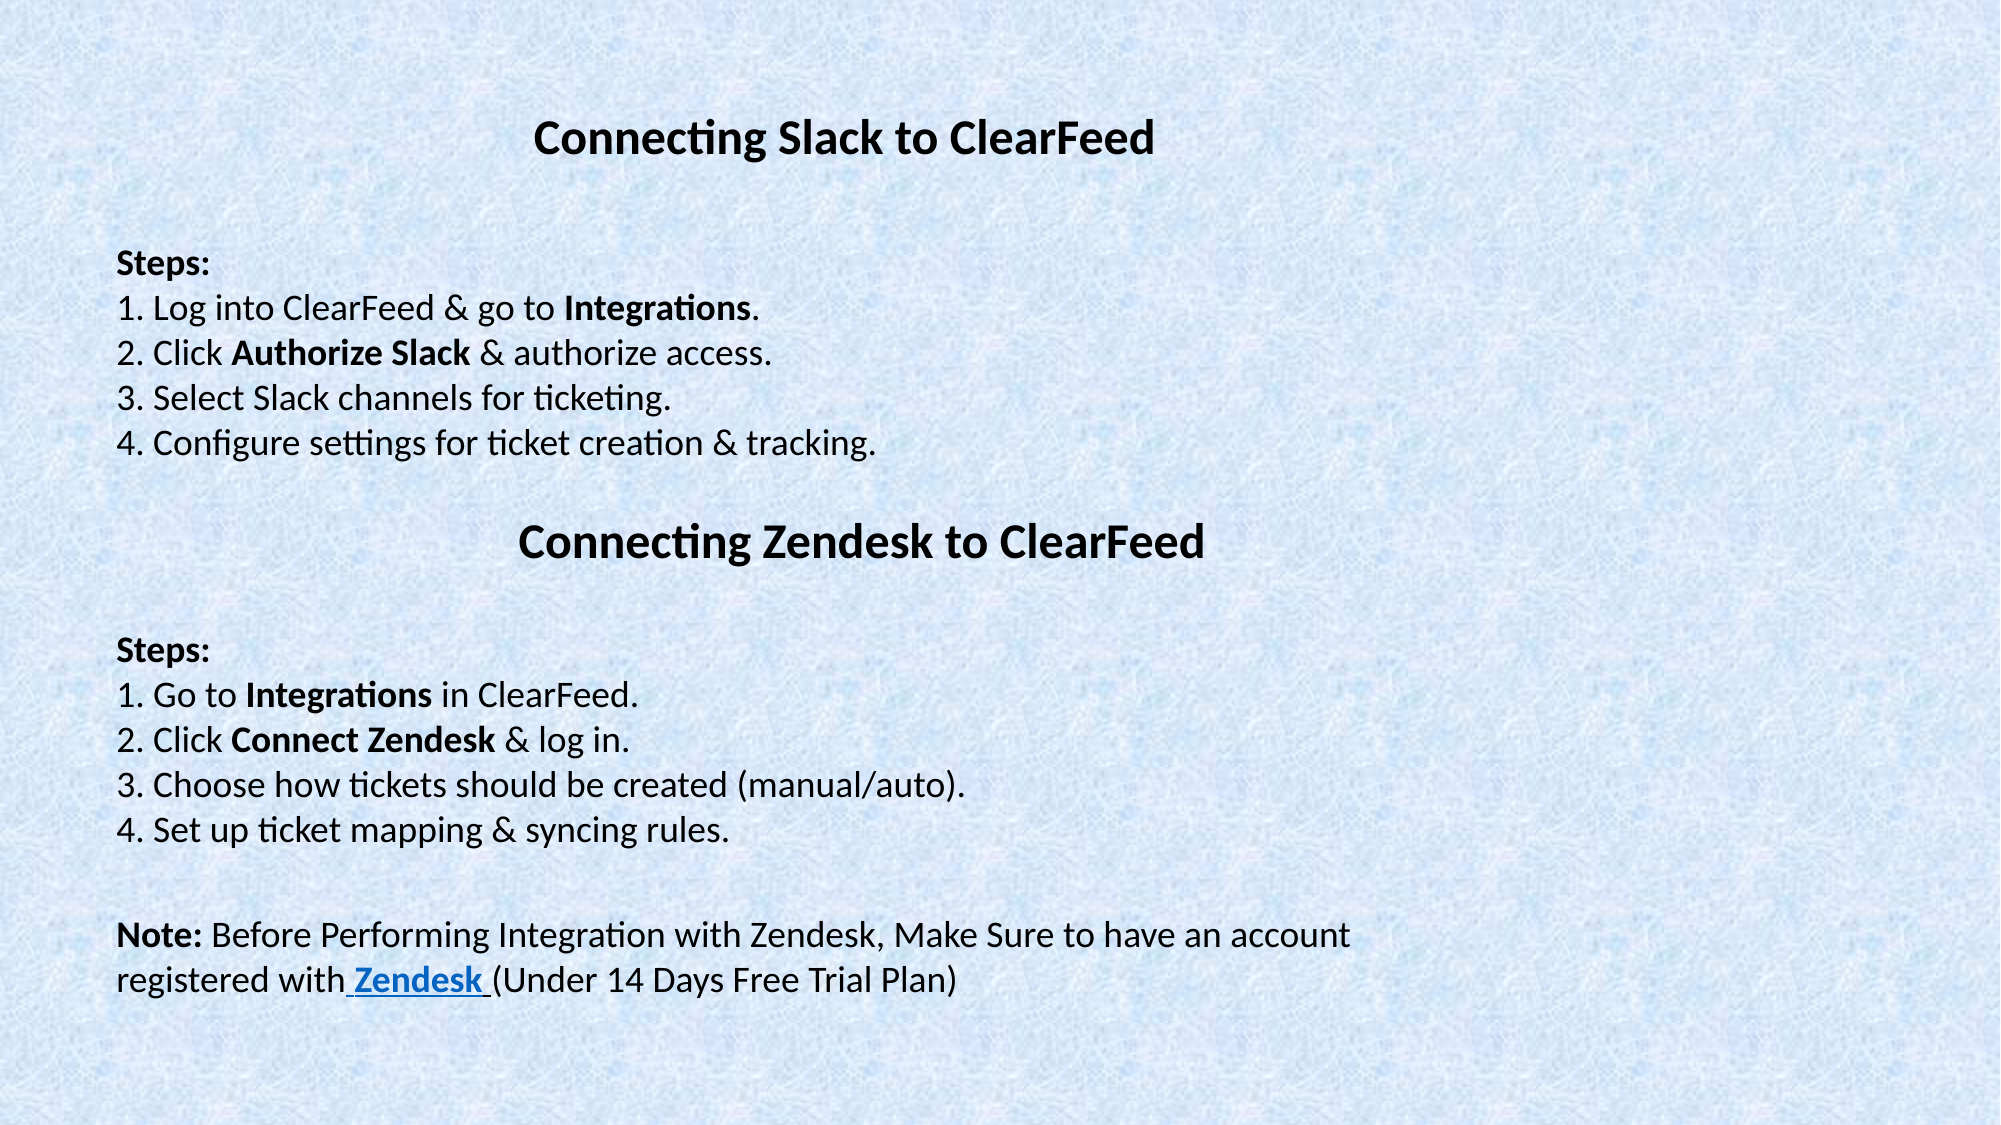

Connecting Slack to ClearFeed
Steps:
1. Log into ClearFeed & go to Integrations.
2. Click Authorize Slack & authorize access.
3. Select Slack channels for ticketing.
4. Configure settings for ticket creation & tracking.

Connecting Zendesk to ClearFeed
Steps:
1. Go to Integrations in ClearFeed.
2. Click Connect Zendesk & log in.
3. Choose how tickets should be created (manual/auto).
4. Set up ticket mapping & syncing rules.

Note: Before Performing Integration with Zendesk, Make Sure to have an account registered with Zendesk (Under 14 Days Free Trial Plan)